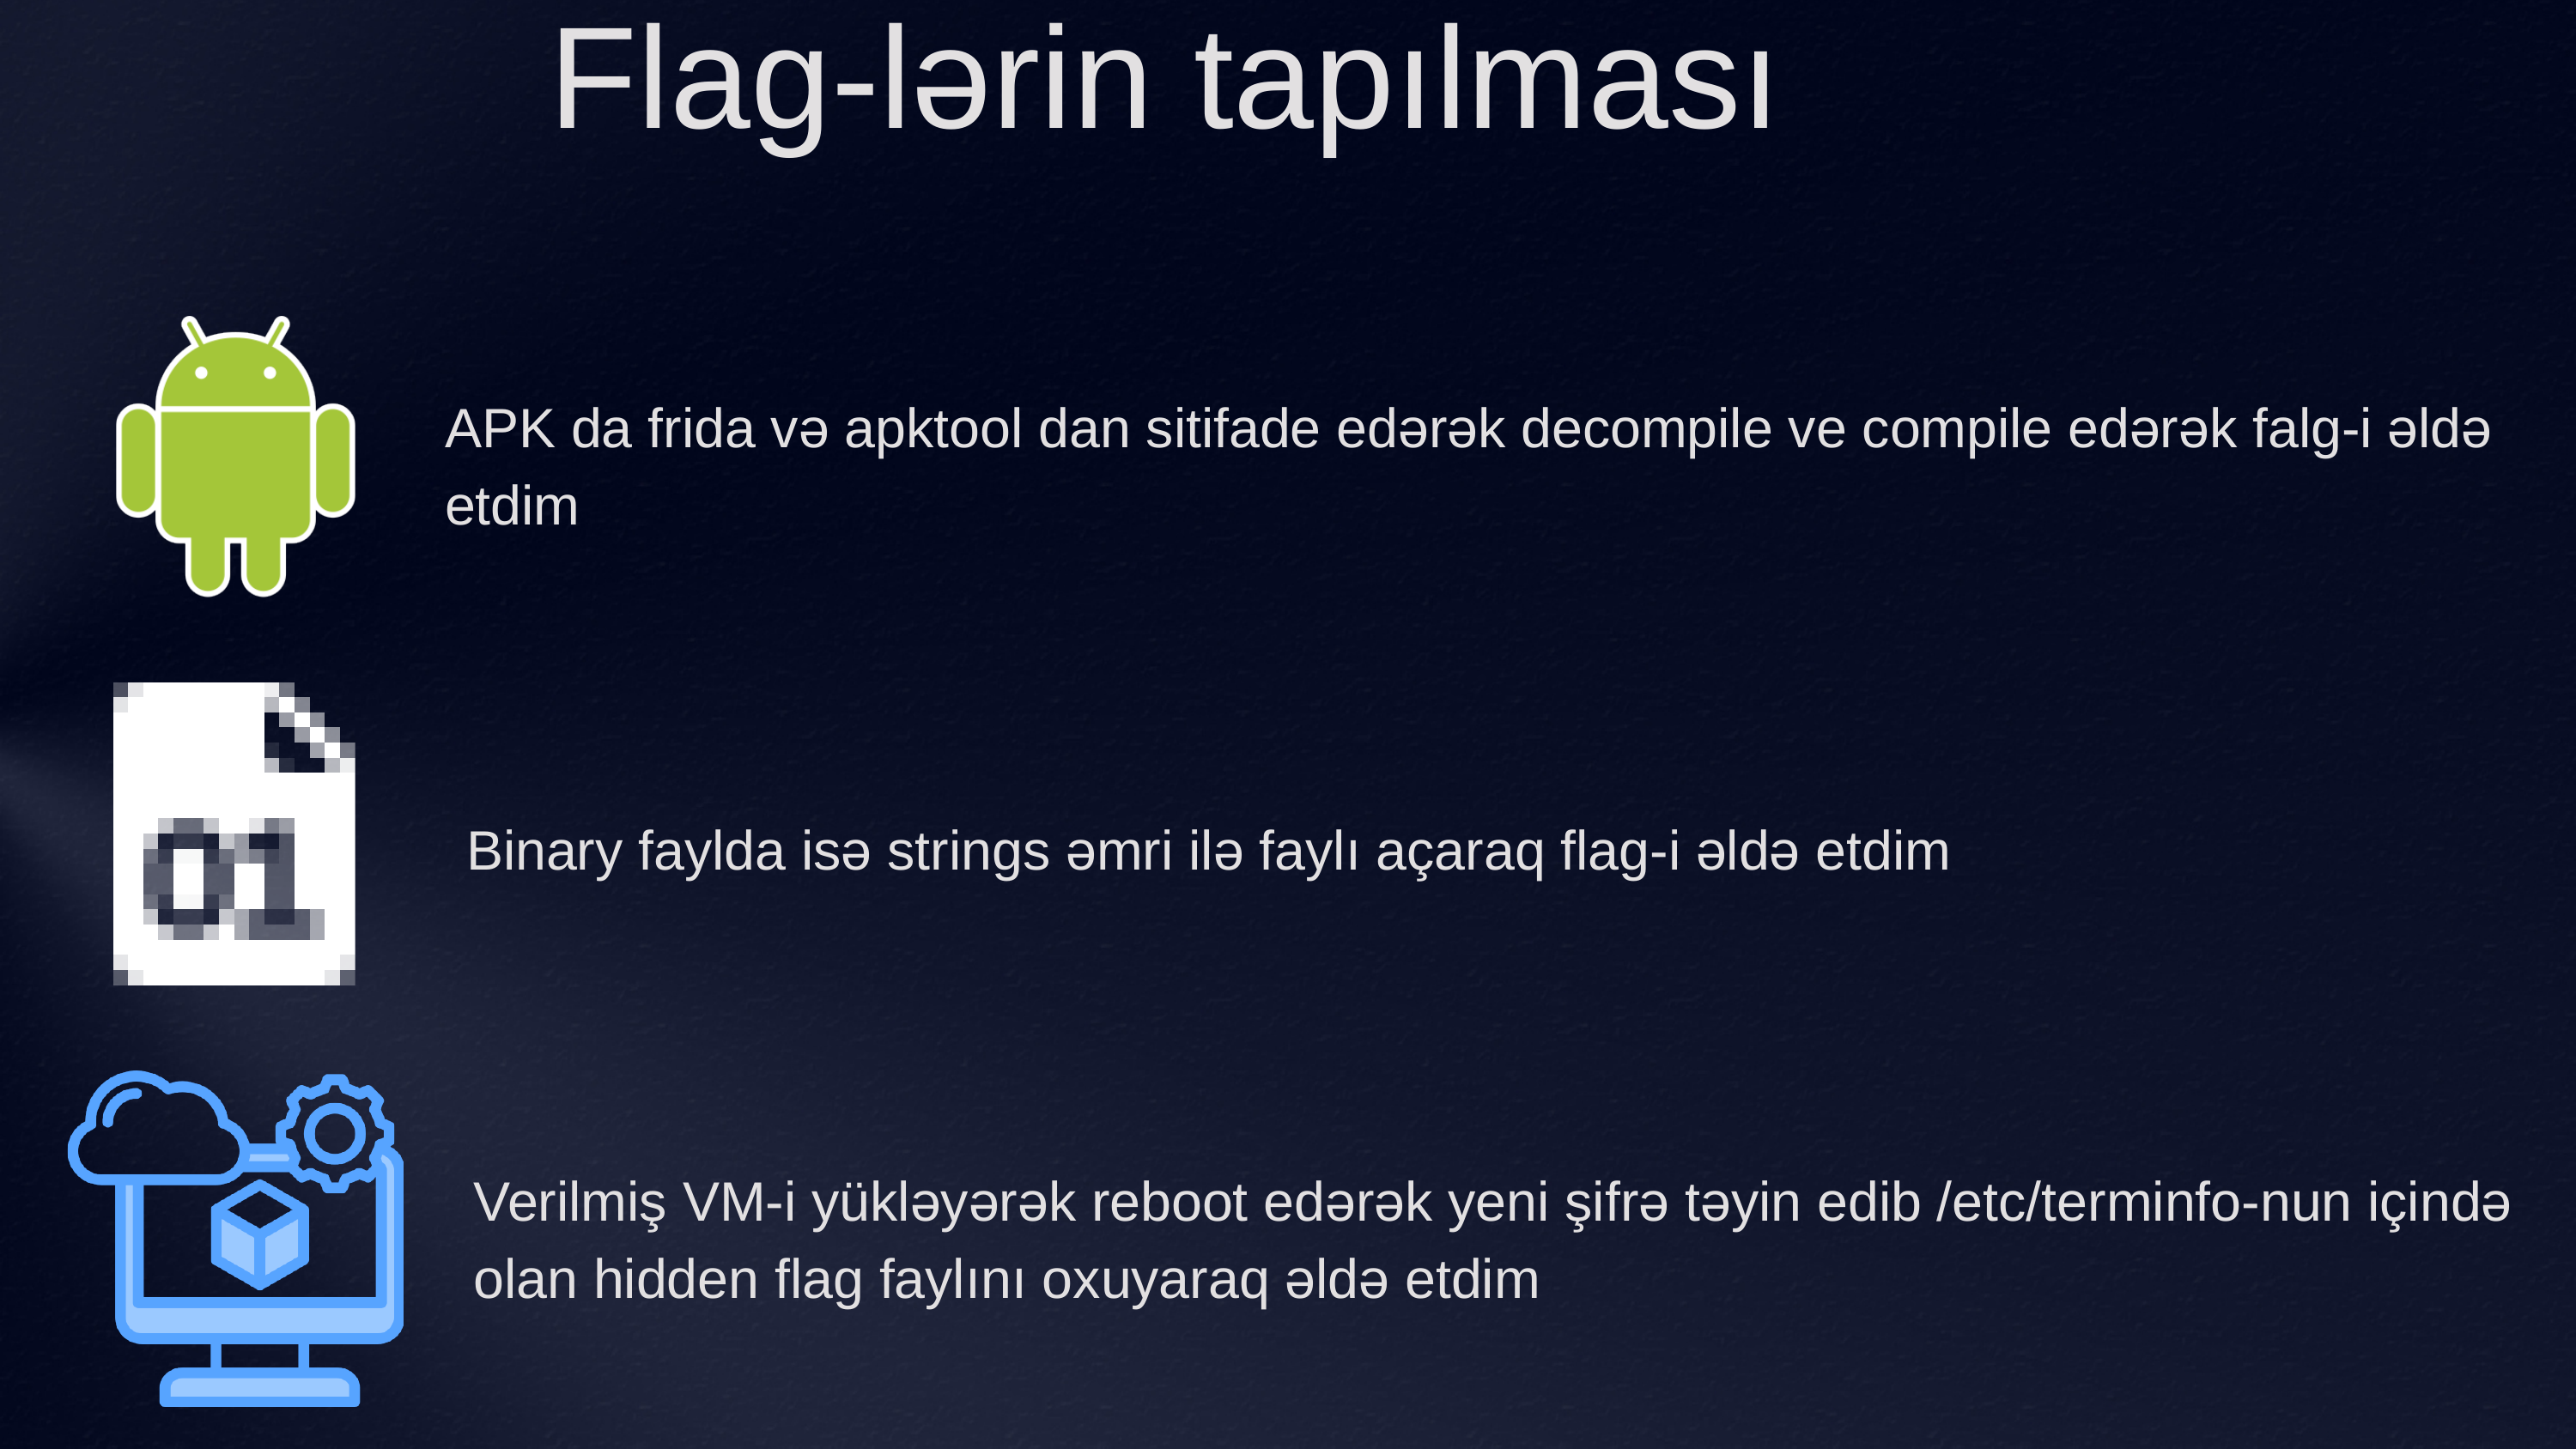

Flag-lərin tapılması

APK da frida və apktool dan sitifade edərək decompile ve compile edərək falg-i əldə etdim

Binary faylda isə strings əmri ilə faylı açaraq flag-i əldə etdim

Verilmiş VM-i yükləyərək reboot edərək yeni şifrə təyin edib /etc/terminfo-nun içində olan hidden flag faylını oxuyaraq əldə etdim